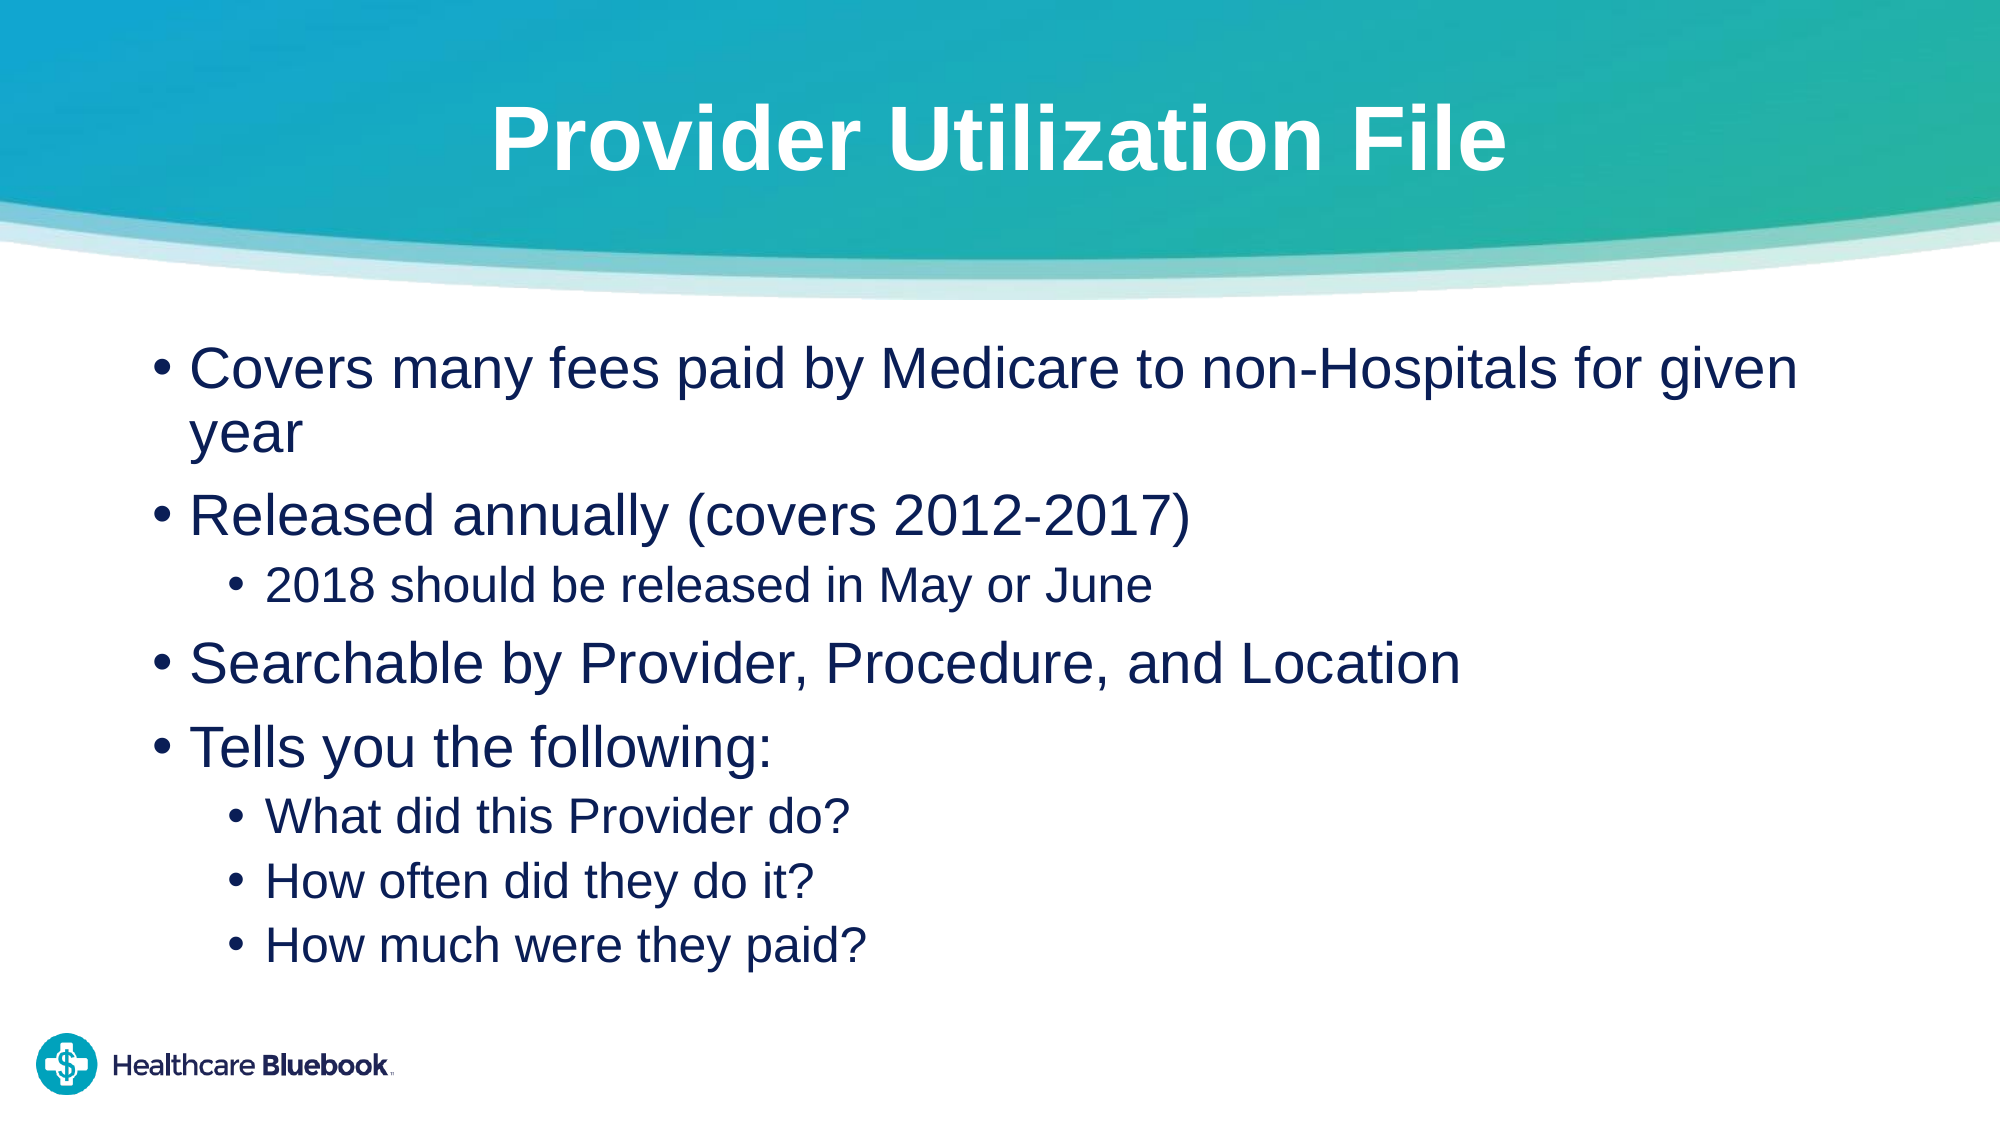

# Provider Utilization File
Covers many fees paid by Medicare to non-Hospitals for given year
Released annually (covers 2012-2017)
2018 should be released in May or June
Searchable by Provider, Procedure, and Location
Tells you the following:
What did this Provider do?
How often did they do it?
How much were they paid?